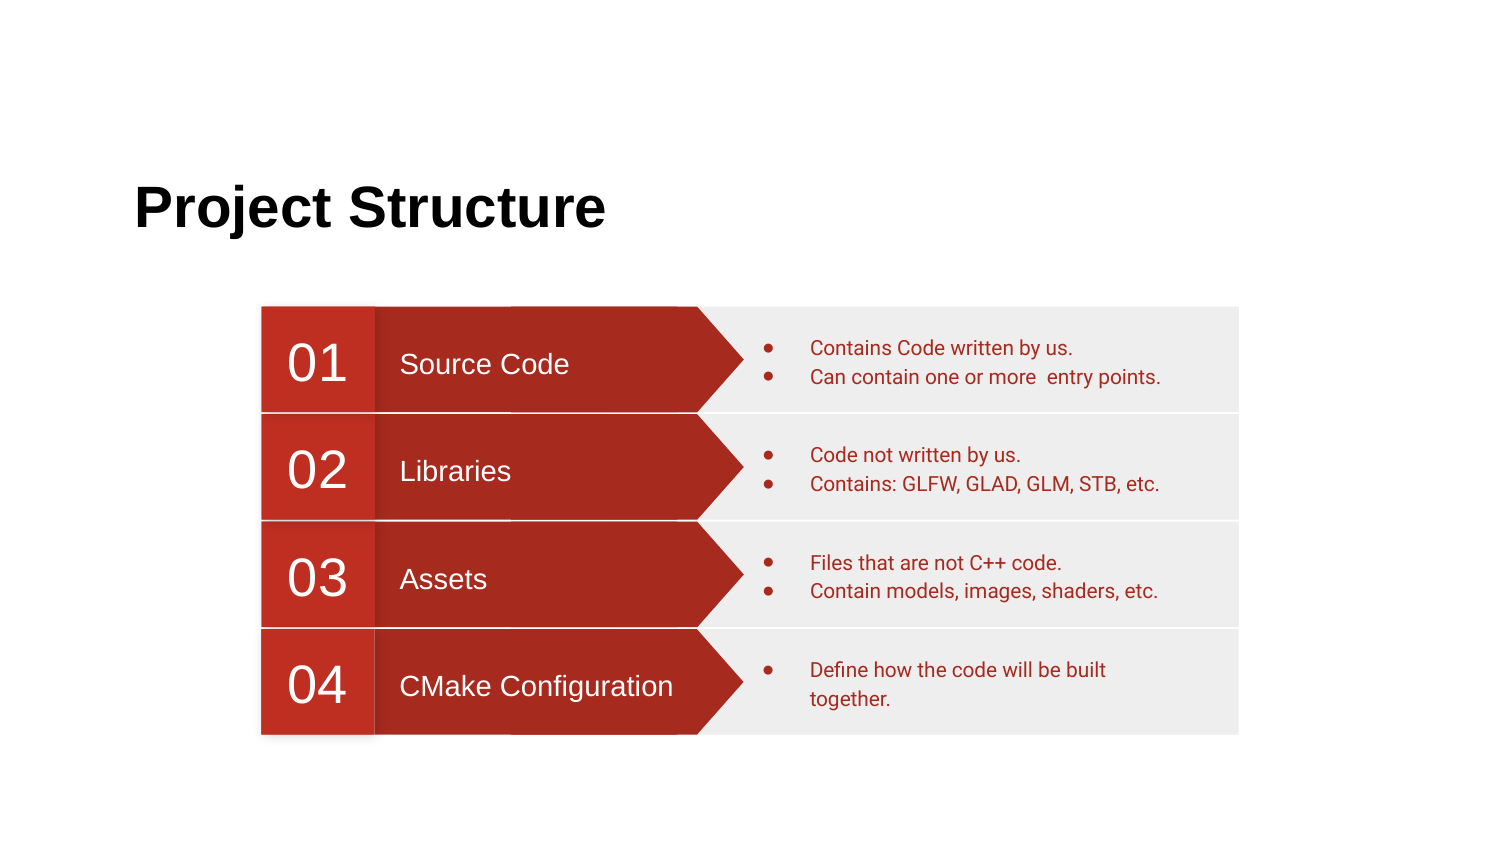

Project Structure

01

Contains Code written by us.
Can contain one or more  entry points.
Source Code

02

Code not written by us.
Contains: GLFW, GLAD, GLM, STB, etc.
Libraries

03

Files that are not C++ code.
Contain models, images, shaders, etc.
Assets

04

Define how the code will be built together.
CMake Configuration